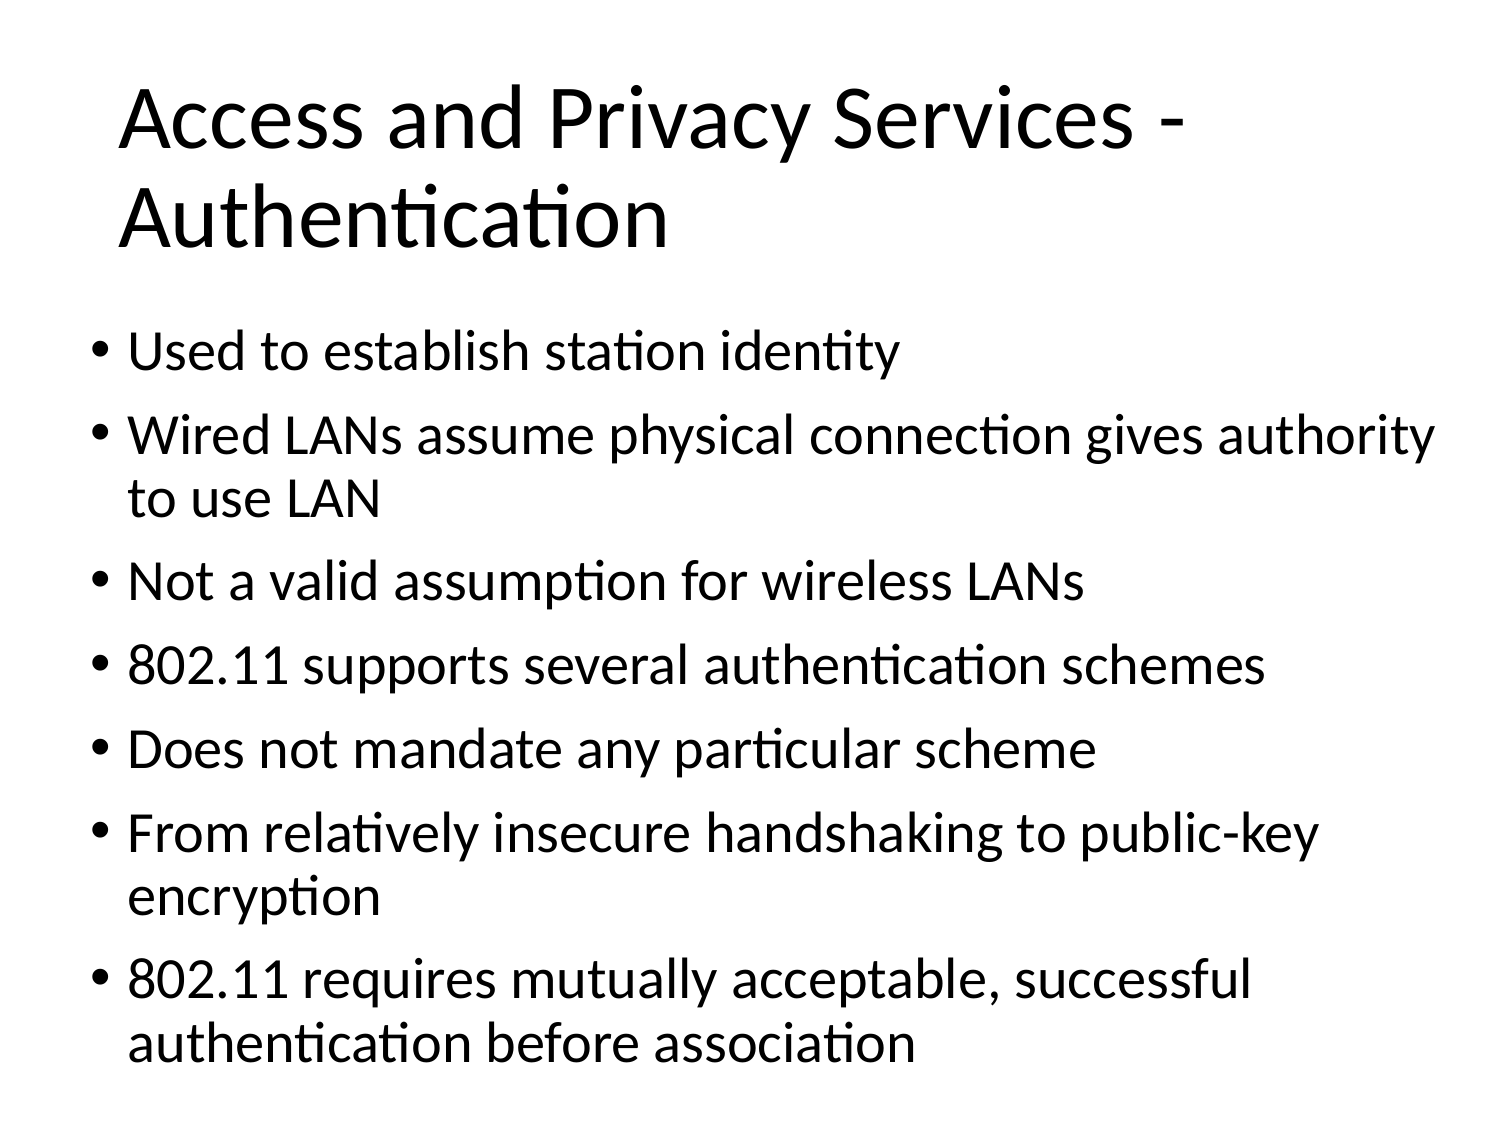

# Access and Privacy Services - Authentication
Used to establish station identity
Wired LANs assume physical connection gives authority to use LAN
Not a valid assumption for wireless LANs
802.11 supports several authentication schemes
Does not mandate any particular scheme
From relatively insecure handshaking to public-key encryption
802.11 requires mutually acceptable, successful authentication before association